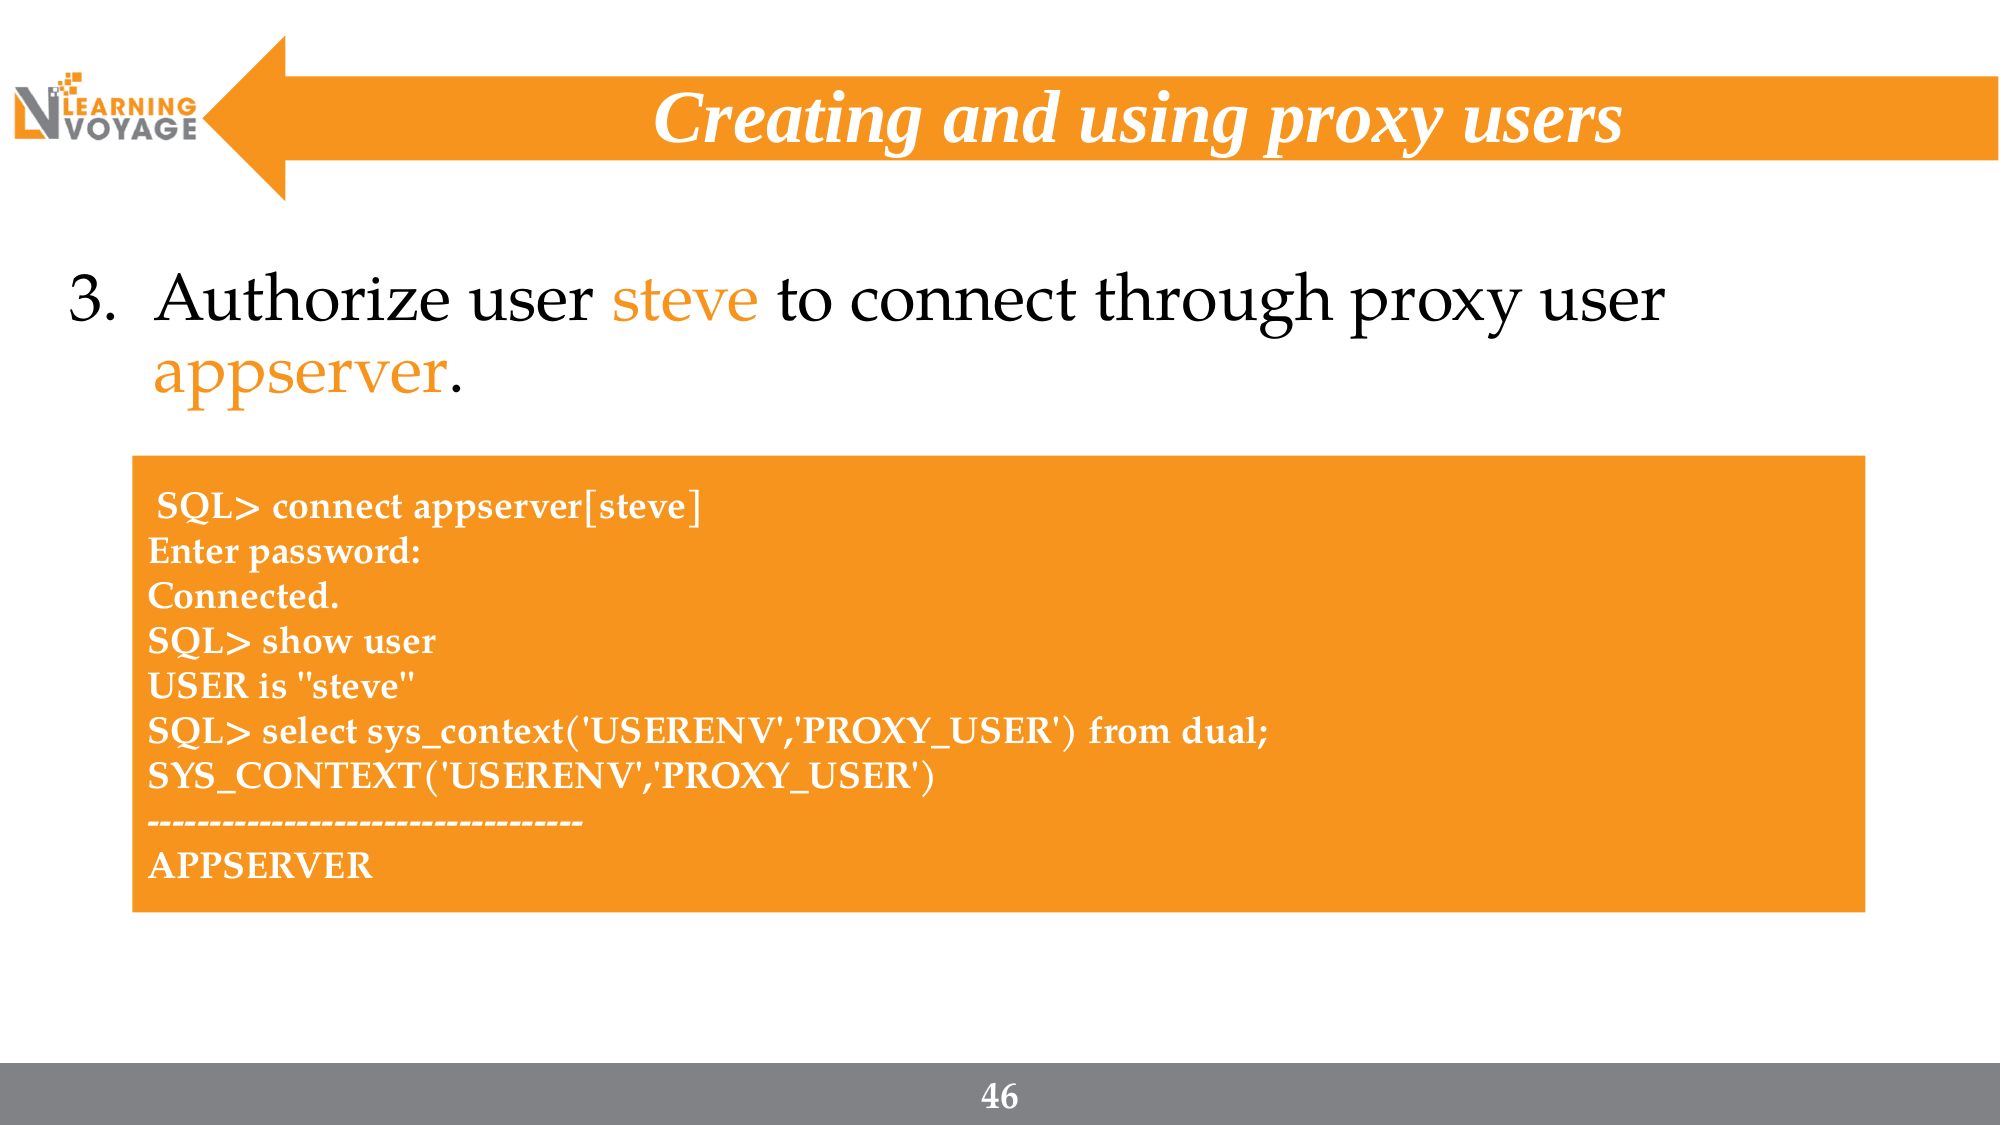

# Creating and using proxy users
Authorize user steve to connect through proxy user appserver.

 SQL> connect appserver[steve]
Enter password:
Connected.
SQL> show user
USER is "steve"
SQL> select sys_context('USERENV','PROXY_USER') from dual;
SYS_CONTEXT('USERENV','PROXY_USER')
-----------------------------------
APPSERVER
46